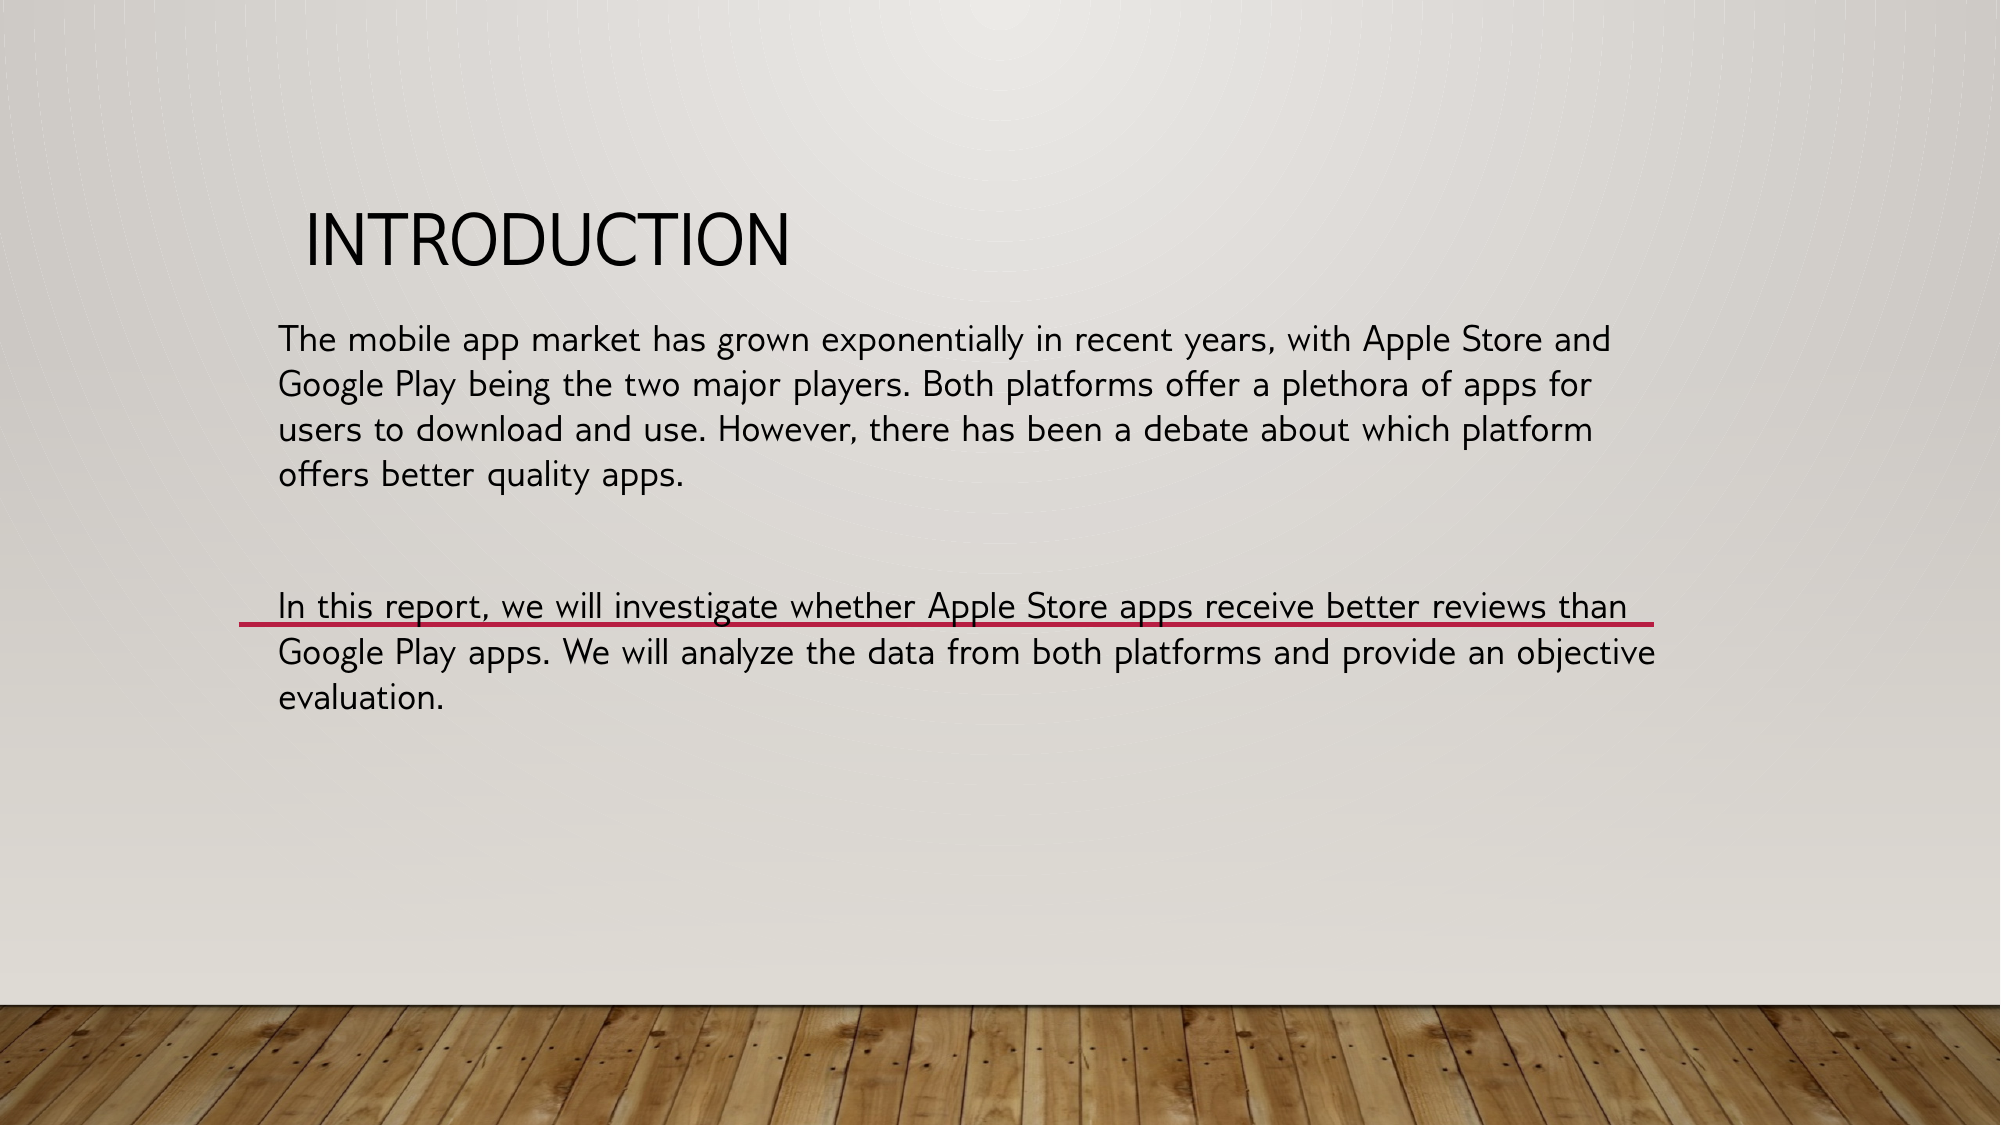

# Introduction
The mobile app market has grown exponentially in recent years, with Apple Store and Google Play being the two major players. Both platforms offer a plethora of apps for users to download and use. However, there has been a debate about which platform offers better quality apps.

In this report, we will investigate whether Apple Store apps receive better reviews than Google Play apps. We will analyze the data from both platforms and provide an objective evaluation.